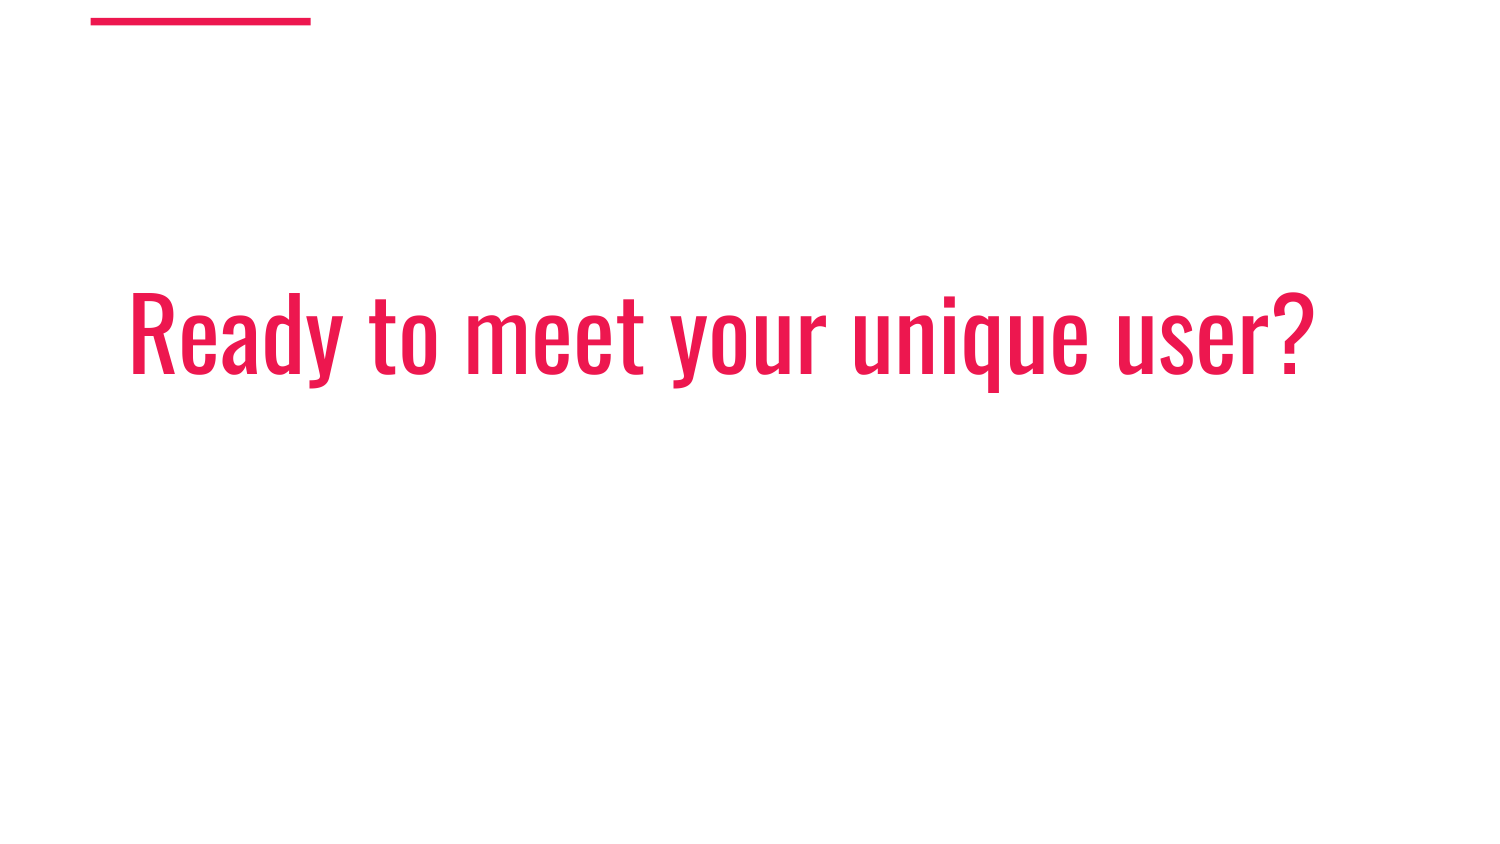

# Ready to meet your unique user?